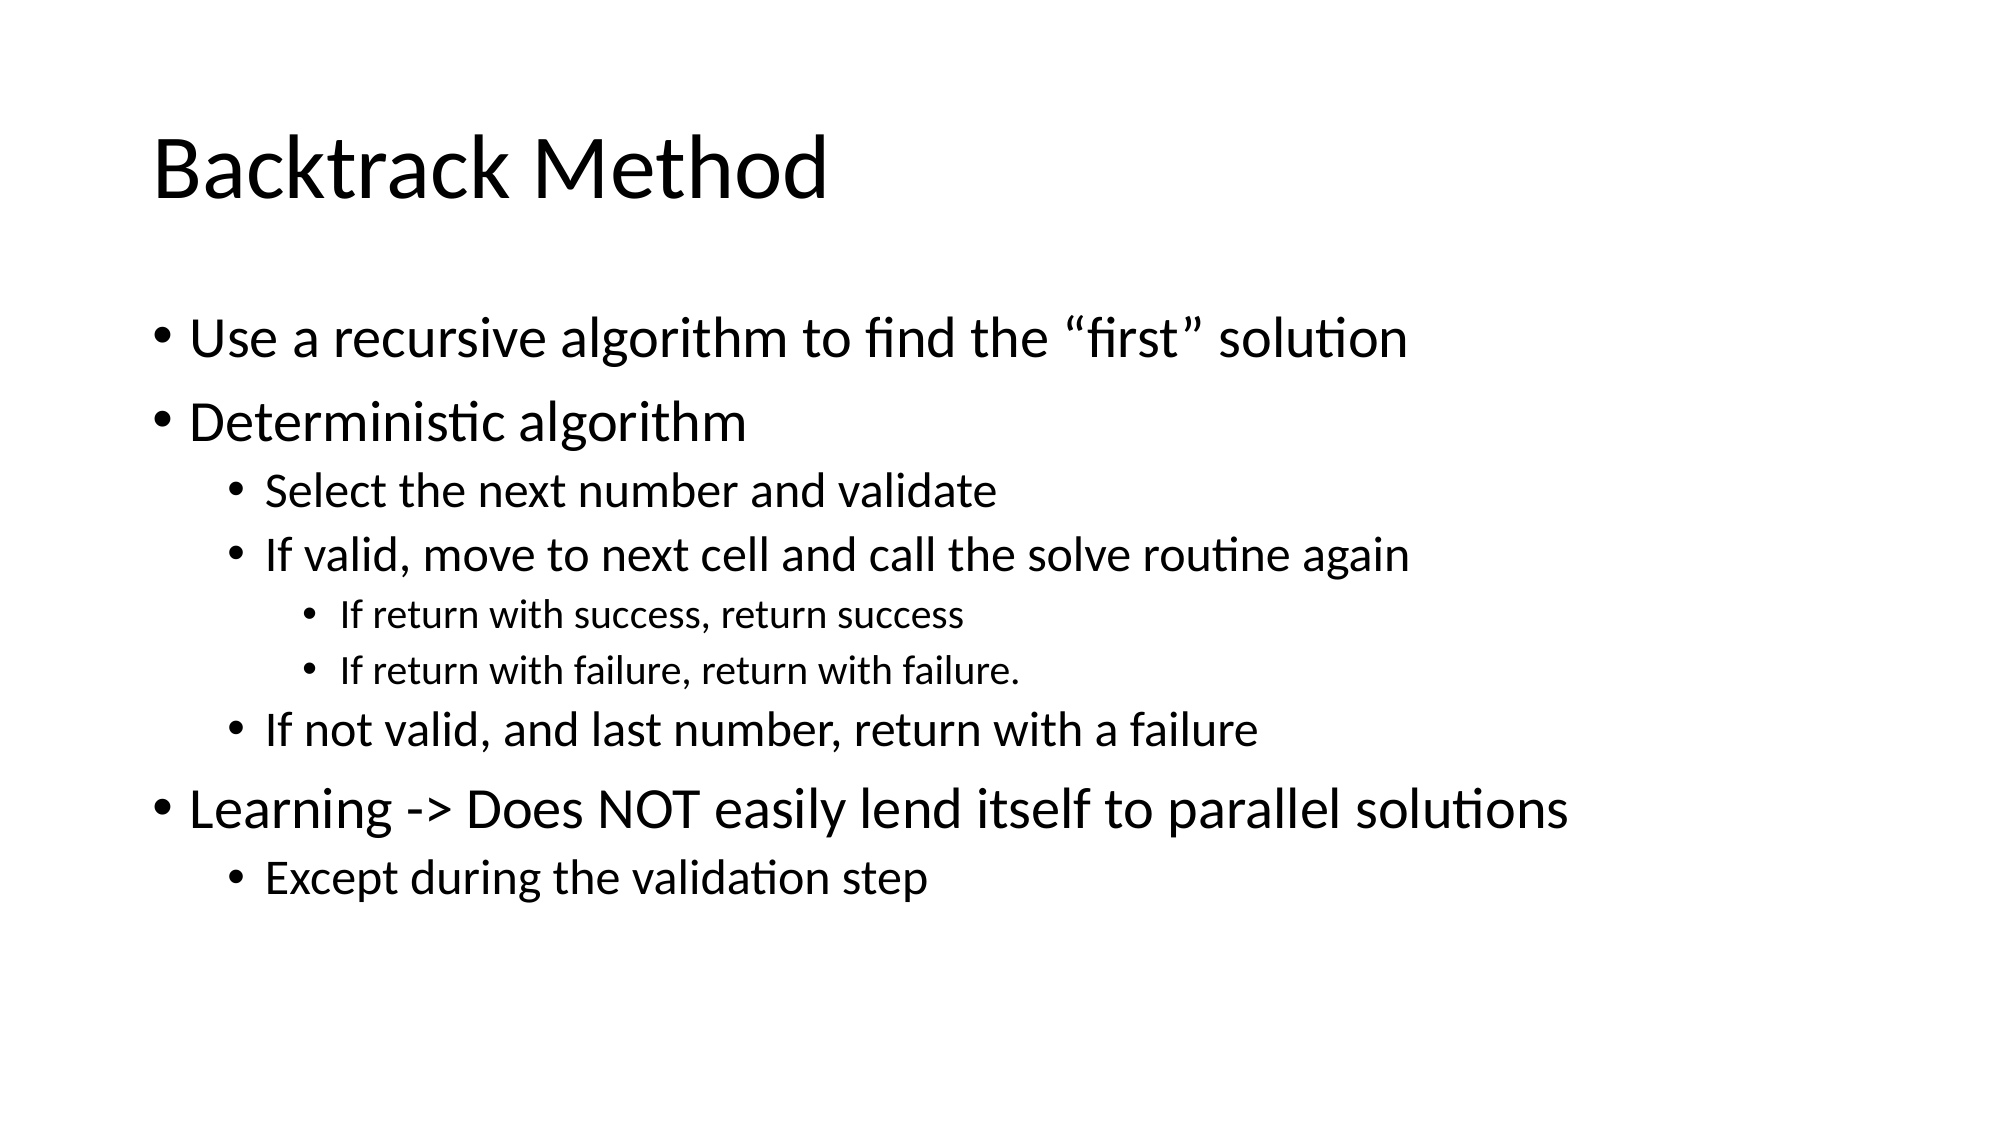

# Backtrack Method
Use a recursive algorithm to find the “first” solution
Deterministic algorithm
Select the next number and validate
If valid, move to next cell and call the solve routine again
If return with success, return success
If return with failure, return with failure.
If not valid, and last number, return with a failure
Learning -> Does NOT easily lend itself to parallel solutions
Except during the validation step